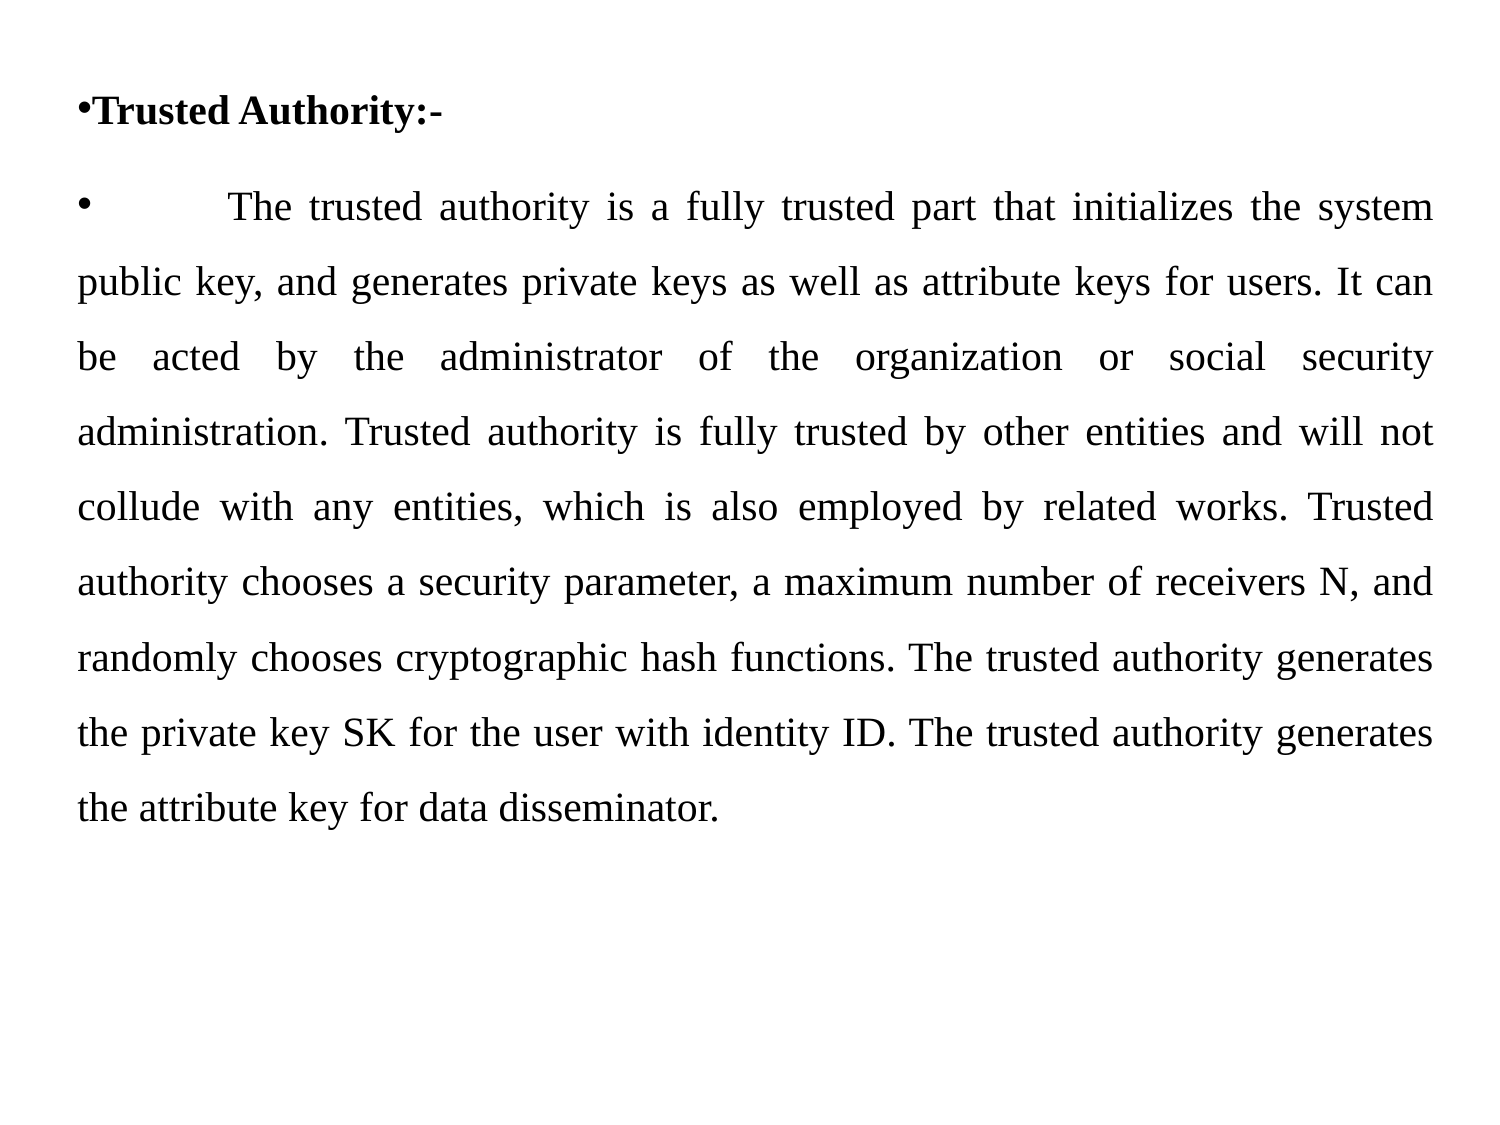

Trusted Authority:-
	The trusted authority is a fully trusted part that initializes the system public key, and generates private keys as well as attribute keys for users. It can be acted by the administrator of the organization or social security administration. Trusted authority is fully trusted by other entities and will not collude with any entities, which is also employed by related works. Trusted authority chooses a security parameter, a maximum number of receivers N, and randomly chooses cryptographic hash functions. The trusted authority generates the private key SK for the user with identity ID. The trusted authority generates the attribute key for data disseminator.